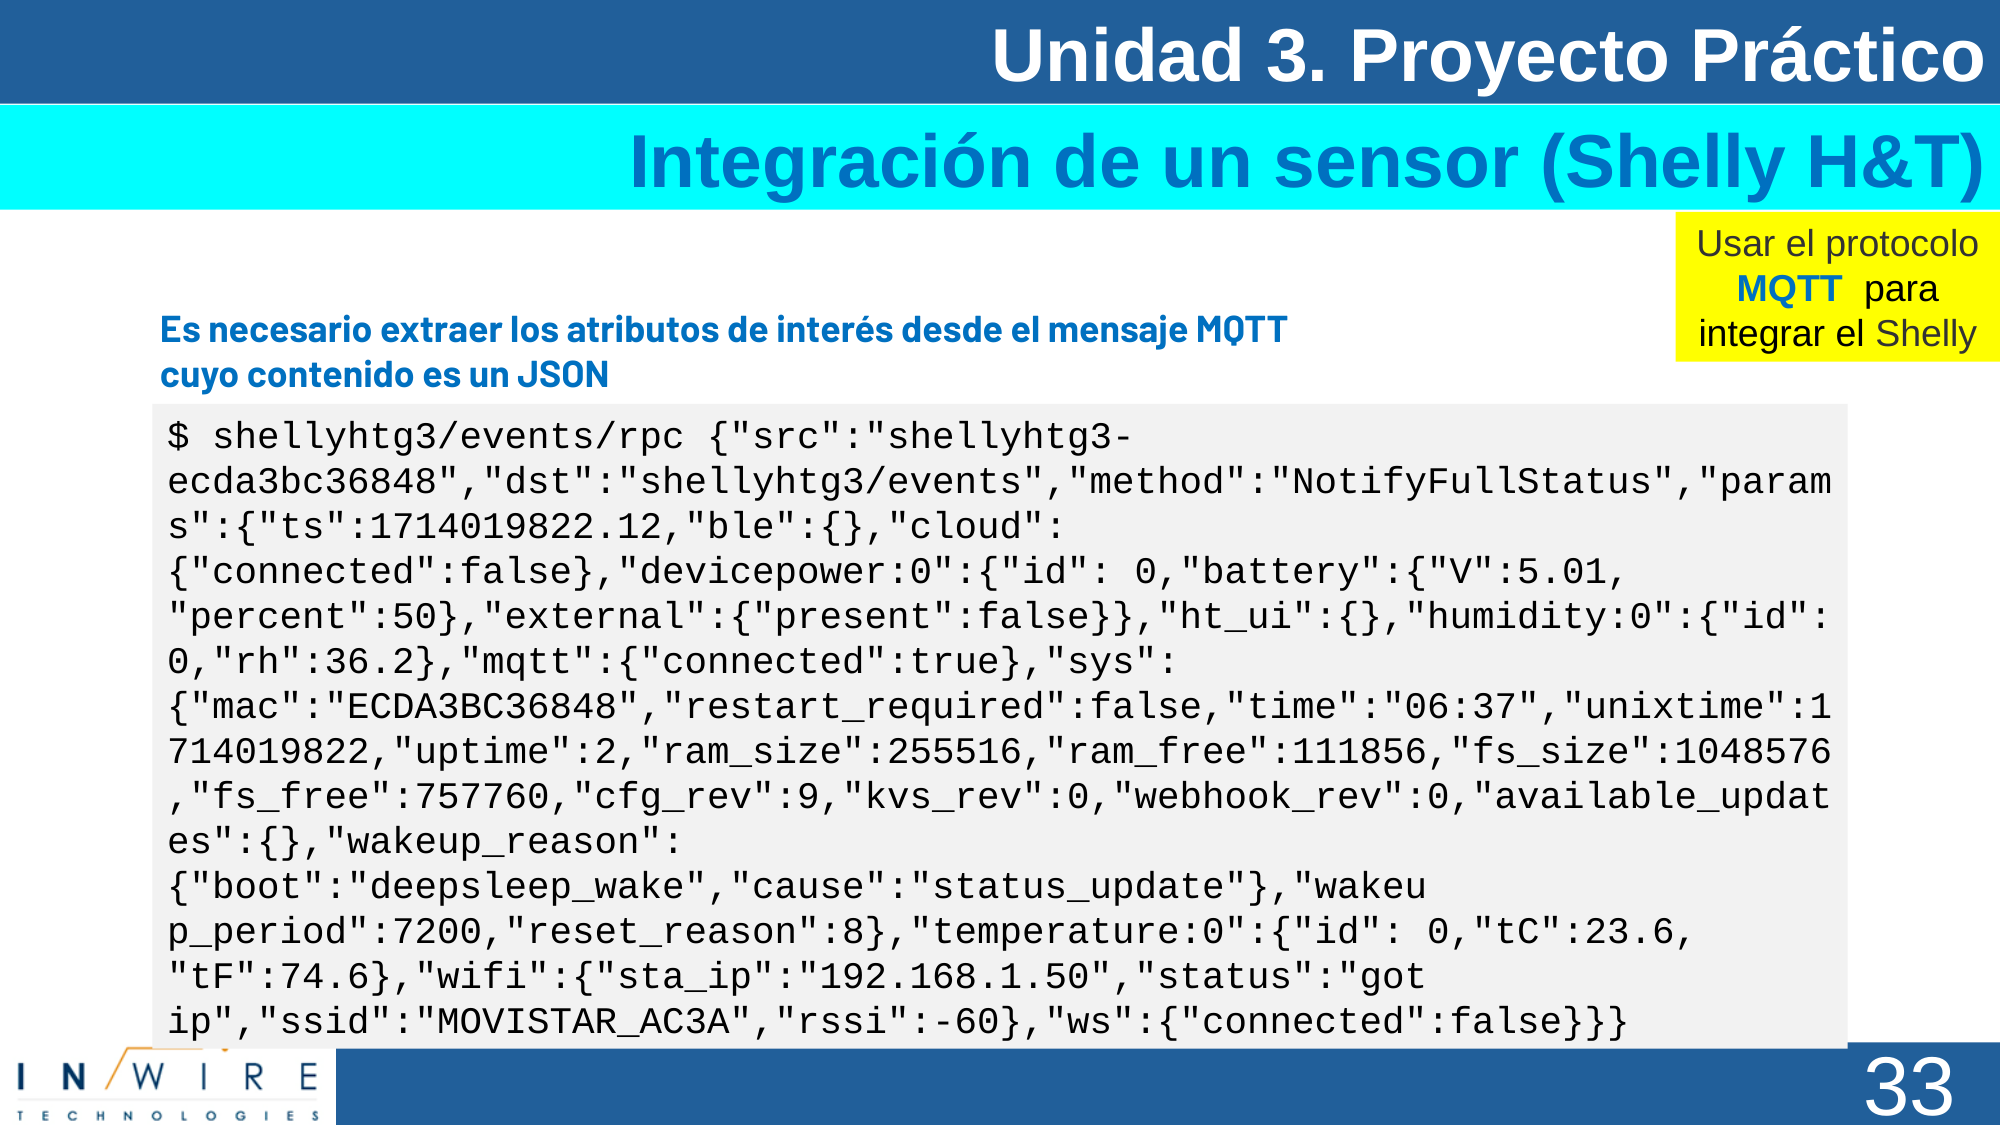

Unidad 3. Proyecto Práctico
Integración de un sensor (Shelly H&T)
Usar el protocolo MQTT  para integrar el Shelly
Es necesario extraer los atributos de interés desde el mensaje MQTT
cuyo contenido es un JSON
$ shellyhtg3/events/rpc {"src":"shellyhtg3-ecda3bc36848","dst":"shellyhtg3/events","method":"NotifyFullStatus","params":{"ts":1714019822.12,"ble":{},"cloud":{"connected":false},"devicepower:0":{"id": 0,"battery":{"V":5.01, "percent":50},"external":{"present":false}},"ht_ui":{},"humidity:0":{"id": 0,"rh":36.2},"mqtt":{"connected":true},"sys":{"mac":"ECDA3BC36848","restart_required":false,"time":"06:37","unixtime":1714019822,"uptime":2,"ram_size":255516,"ram_free":111856,"fs_size":1048576,"fs_free":757760,"cfg_rev":9,"kvs_rev":0,"webhook_rev":0,"available_updates":{},"wakeup_reason":{"boot":"deepsleep_wake","cause":"status_update"},"wakeu p_period":7200,"reset_reason":8},"temperature:0":{"id": 0,"tC":23.6, "tF":74.6},"wifi":{"sta_ip":"192.168.1.50","status":"got ip","ssid":"MOVISTAR_AC3A","rssi":-60},"ws":{"connected":false}}}